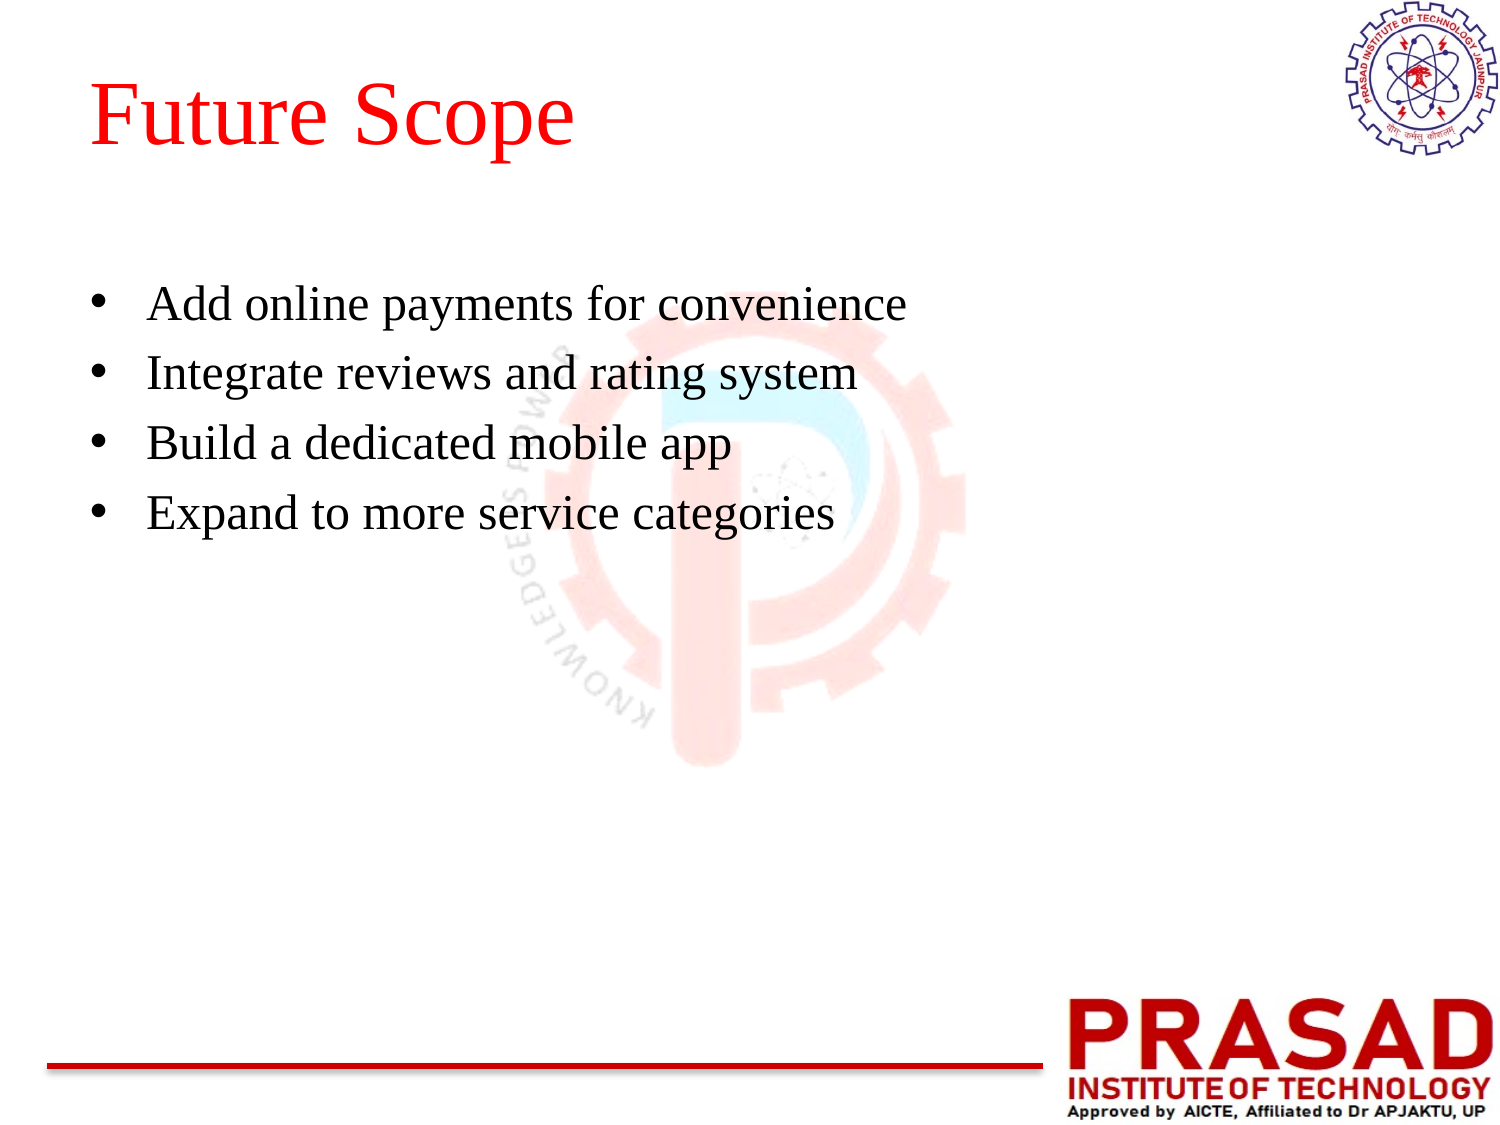

# Future Scope
Add online payments for convenience
Integrate reviews and rating system
Build a dedicated mobile app
Expand to more service categories